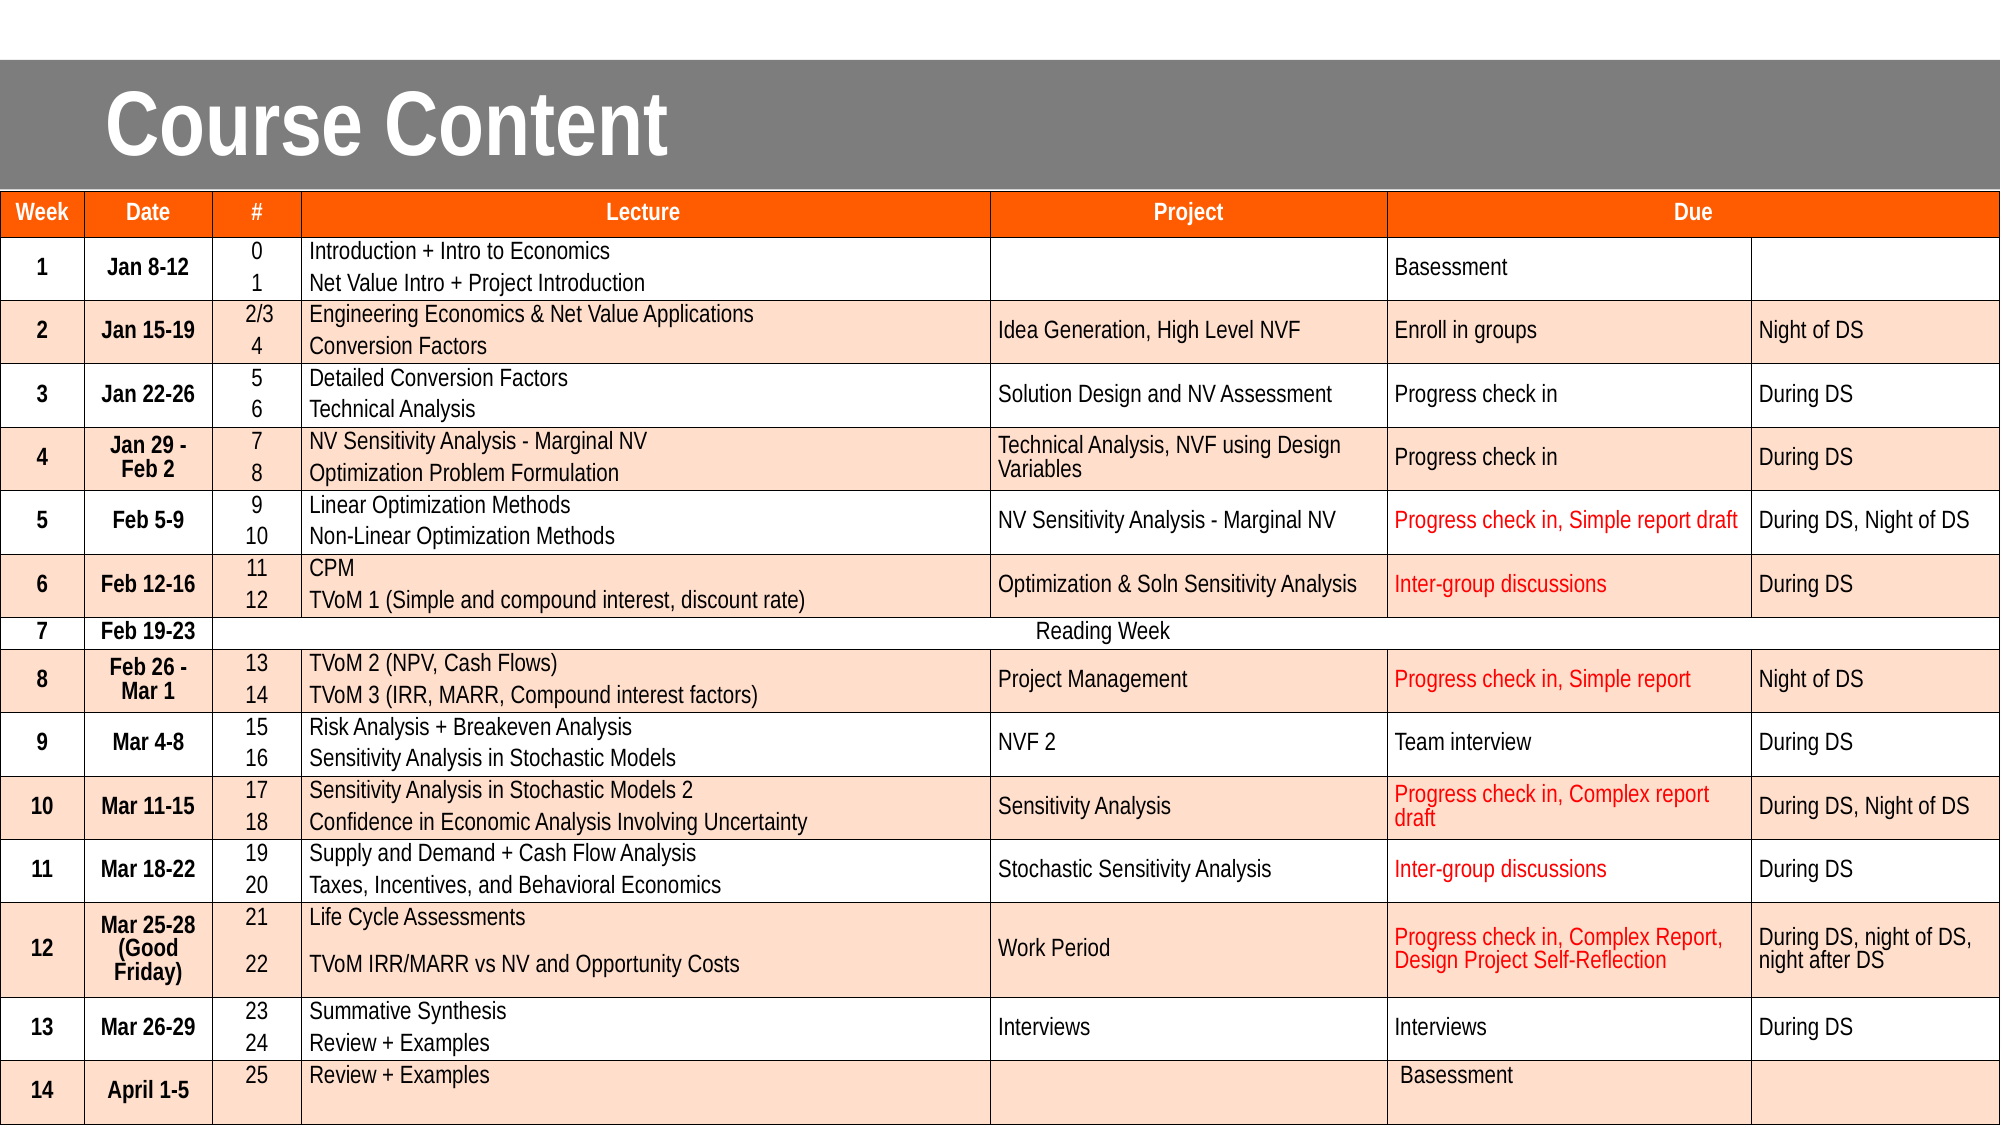

# Course Content
| Week | Date | # | Lecture | Project | Due |  |
| --- | --- | --- | --- | --- | --- | --- |
| 1 | Jan 8-12 | 0 | Introduction + Intro to Economics |  | Basessment |  |
|  |  | 1 | Net Value Intro + Project Introduction |  |  |  |
| 2 | Jan 15-19 | 2/3 | Engineering Economics & Net Value Applications | Idea Generation, High Level NVF | Enroll in groups | Night of DS |
|  |  | 4 | Conversion Factors |  |  |  |
| 3 | Jan 22-26 | 5 | Detailed Conversion Factors | Solution Design and NV Assessment | Progress check in | During DS |
|  |  | 6 | Technical Analysis |  |  |  |
| 4 | Jan 29 - Feb 2 | 7 | NV Sensitivity Analysis - Marginal NV | Technical Analysis, NVF using Design Variables | Progress check in | During DS |
|  |  | 8 | Optimization Problem Formulation |  |  |  |
| 5 | Feb 5-9 | 9 | Linear Optimization Methods | NV Sensitivity Analysis - Marginal NV | Progress check in, Simple report draft | During DS, Night of DS |
|  |  | 10 | Non-Linear Optimization Methods |  |  |  |
| 6 | Feb 12-16 | 11 | CPM | Optimization & Soln Sensitivity Analysis | Inter-group discussions | During DS |
|  |  | 12 | TVoM 1 (Simple and compound interest, discount rate) |  |  |  |
| 7 | Feb 19-23 | Reading Week |  |  |  |  |
| 8 | Feb 26 - Mar 1 | 13 | TVoM 2 (NPV, Cash Flows) | Project Management | Progress check in, Simple report | Night of DS |
|  |  | 14 | TVoM 3 (IRR, MARR, Compound interest factors) |  |  |  |
| 9 | Mar 4-8 | 15 | Risk Analysis + Breakeven Analysis | NVF 2 | Team interview | During DS |
|  |  | 16 | Sensitivity Analysis in Stochastic Models |  |  |  |
| 10 | Mar 11-15 | 17 | Sensitivity Analysis in Stochastic Models 2 | Sensitivity Analysis | Progress check in, Complex report draft | During DS, Night of DS |
|  |  | 18 | Confidence in Economic Analysis Involving Uncertainty |  |  |  |
| 11 | Mar 18-22 | 19 | Supply and Demand + Cash Flow Analysis | Stochastic Sensitivity Analysis | Inter-group discussions | During DS |
|  |  | 20 | Taxes, Incentives, and Behavioral Economics |  |  |  |
| 12 | Mar 25-28 (Good Friday) | 21 | Life Cycle Assessments | Work Period | Progress check in, Complex Report, Design Project Self-Reflection | During DS, night of DS, night after DS |
|  |  | 22 | TVoM IRR/MARR vs NV and Opportunity Costs |  |  |  |
| 13 | Mar 26-29 | 23 | Summative Synthesis | Interviews | Interviews | During DS |
|  |  | 24 | Review + Examples |  |  |  |
| 14 | April 1-5 | 25 | Review + Examples |  | Basessment |  |
|  |  |  |  |  |  |  |